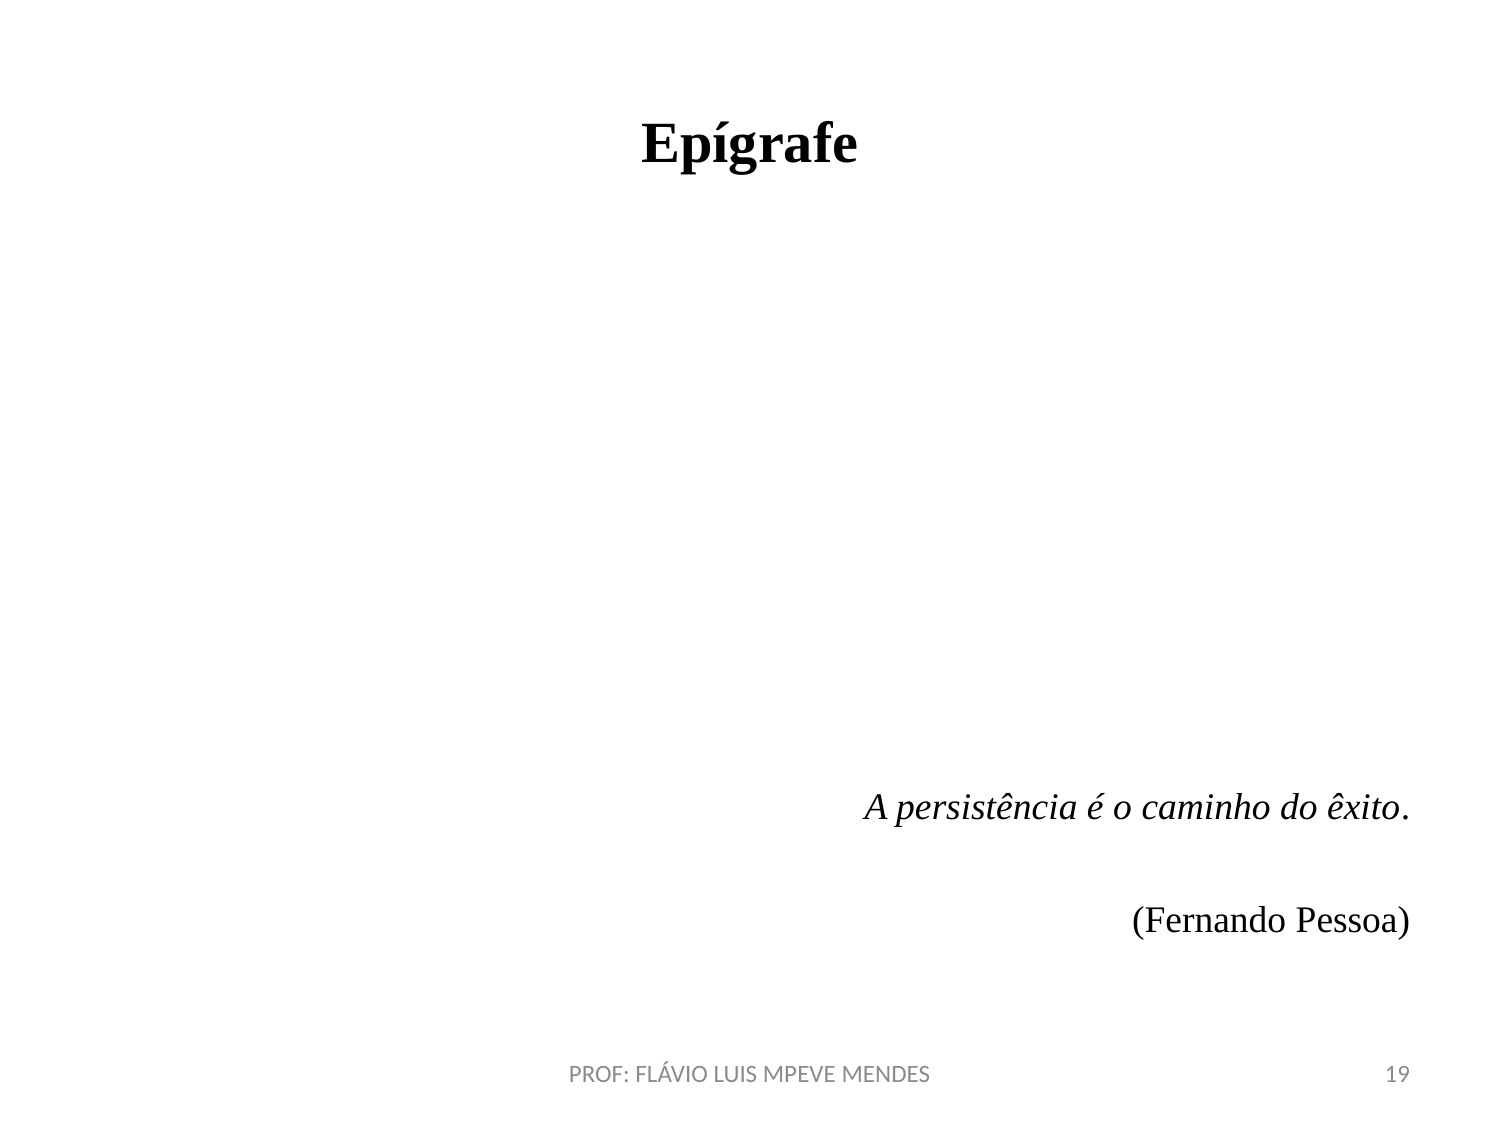

# Epígrafe

A persistência é o caminho do êxito.
(Fernando Pessoa)
PROF: FLÁVIO LUIS MPEVE MENDES
19